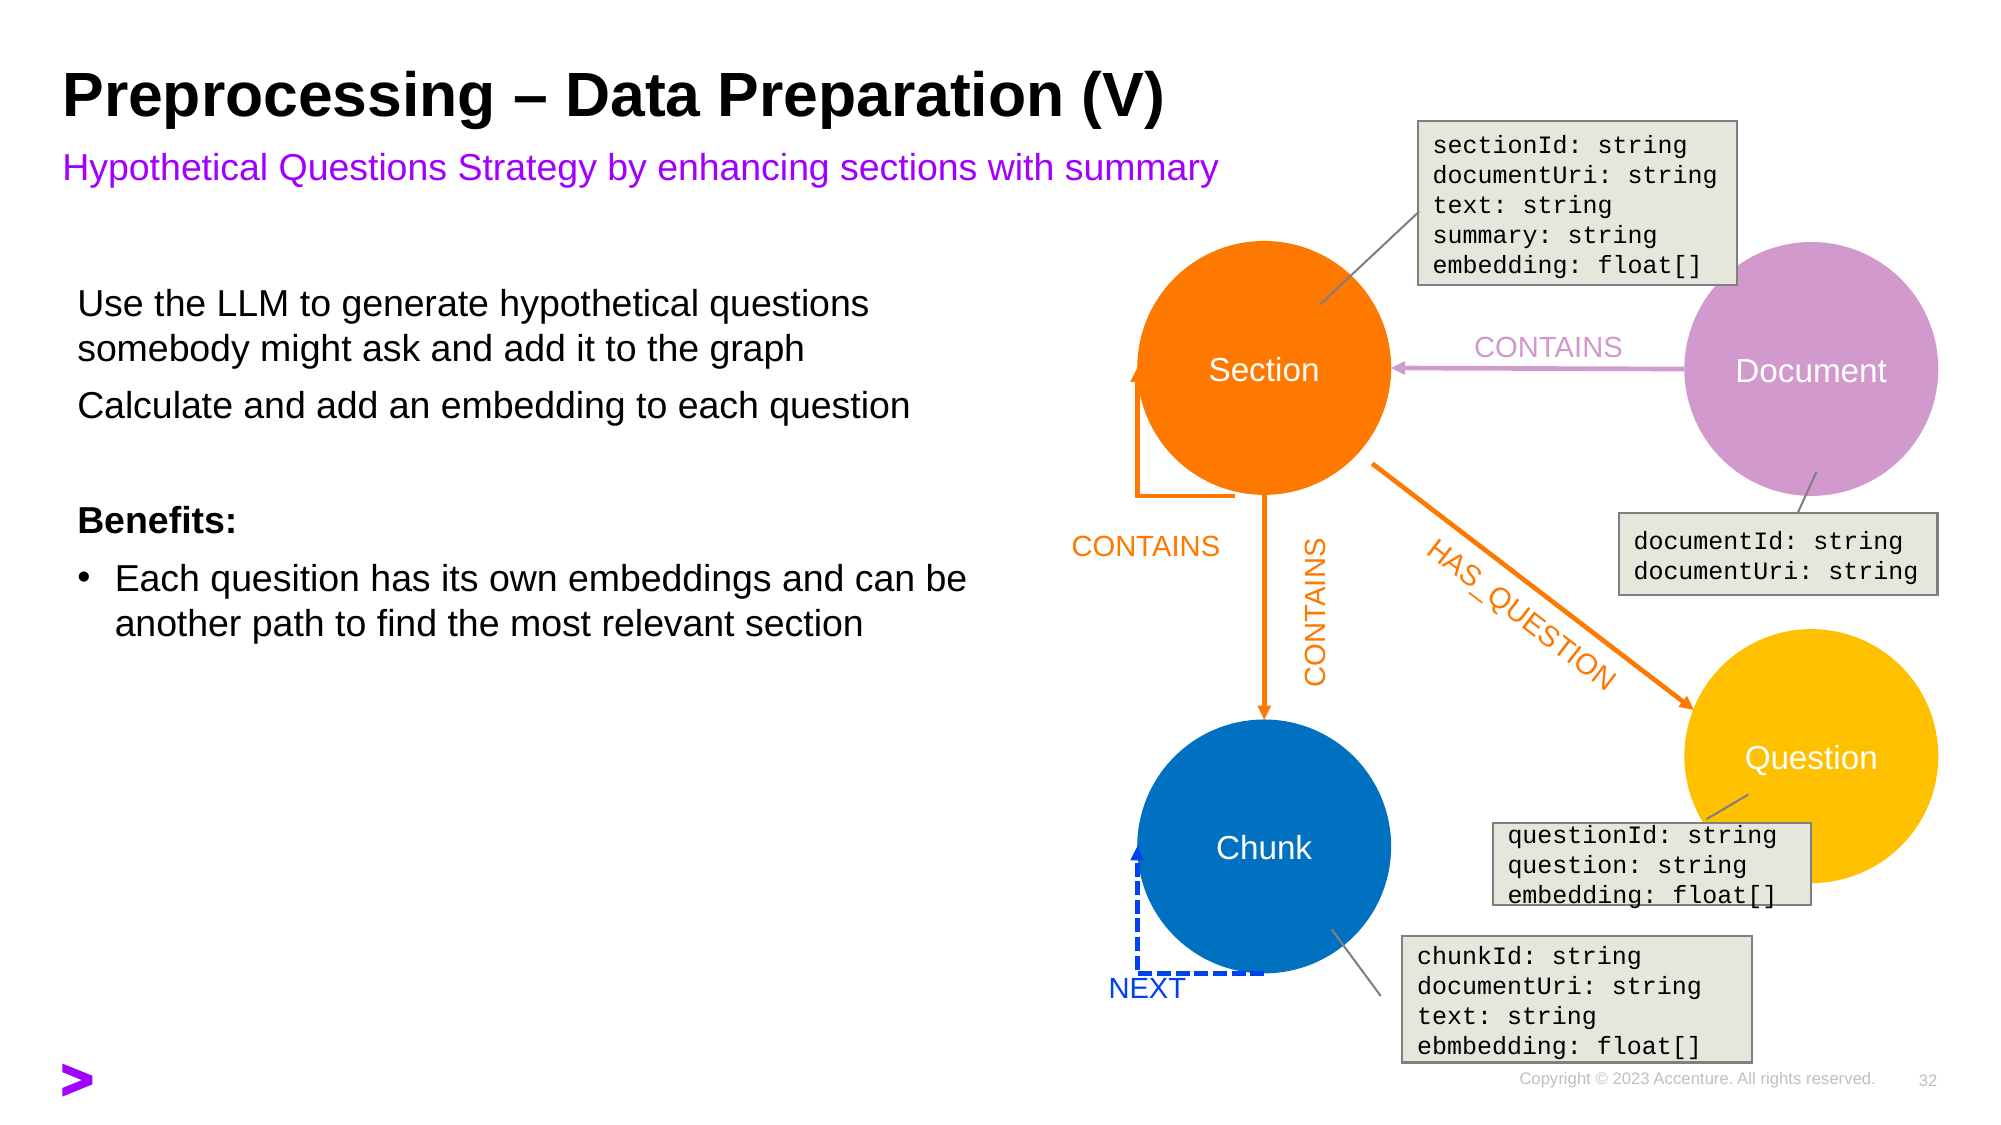

# Preprocessing – Data Preparation (V)
sectionId: string
documentUri: string
text: string
summary: string
embedding: float[]
Hypothetical Questions Strategy by enhancing sections with summary
Section
Document
Use the LLM to generate hypothetical questions somebody might ask and add it to the graph
Calculate and add an embedding to each question

Benefits:
Each quesition has its own embeddings and can be another path to find the most relevant section
CONTAINS
documentId: string
documentUri: string
CONTAINS
CONTAINS
HAS_QUESTION
Question
Chunk
questionId: string
question: string
embedding: float[]
chunkId: string
documentUri: string
text: string
ebmbedding: float[]
NEXT